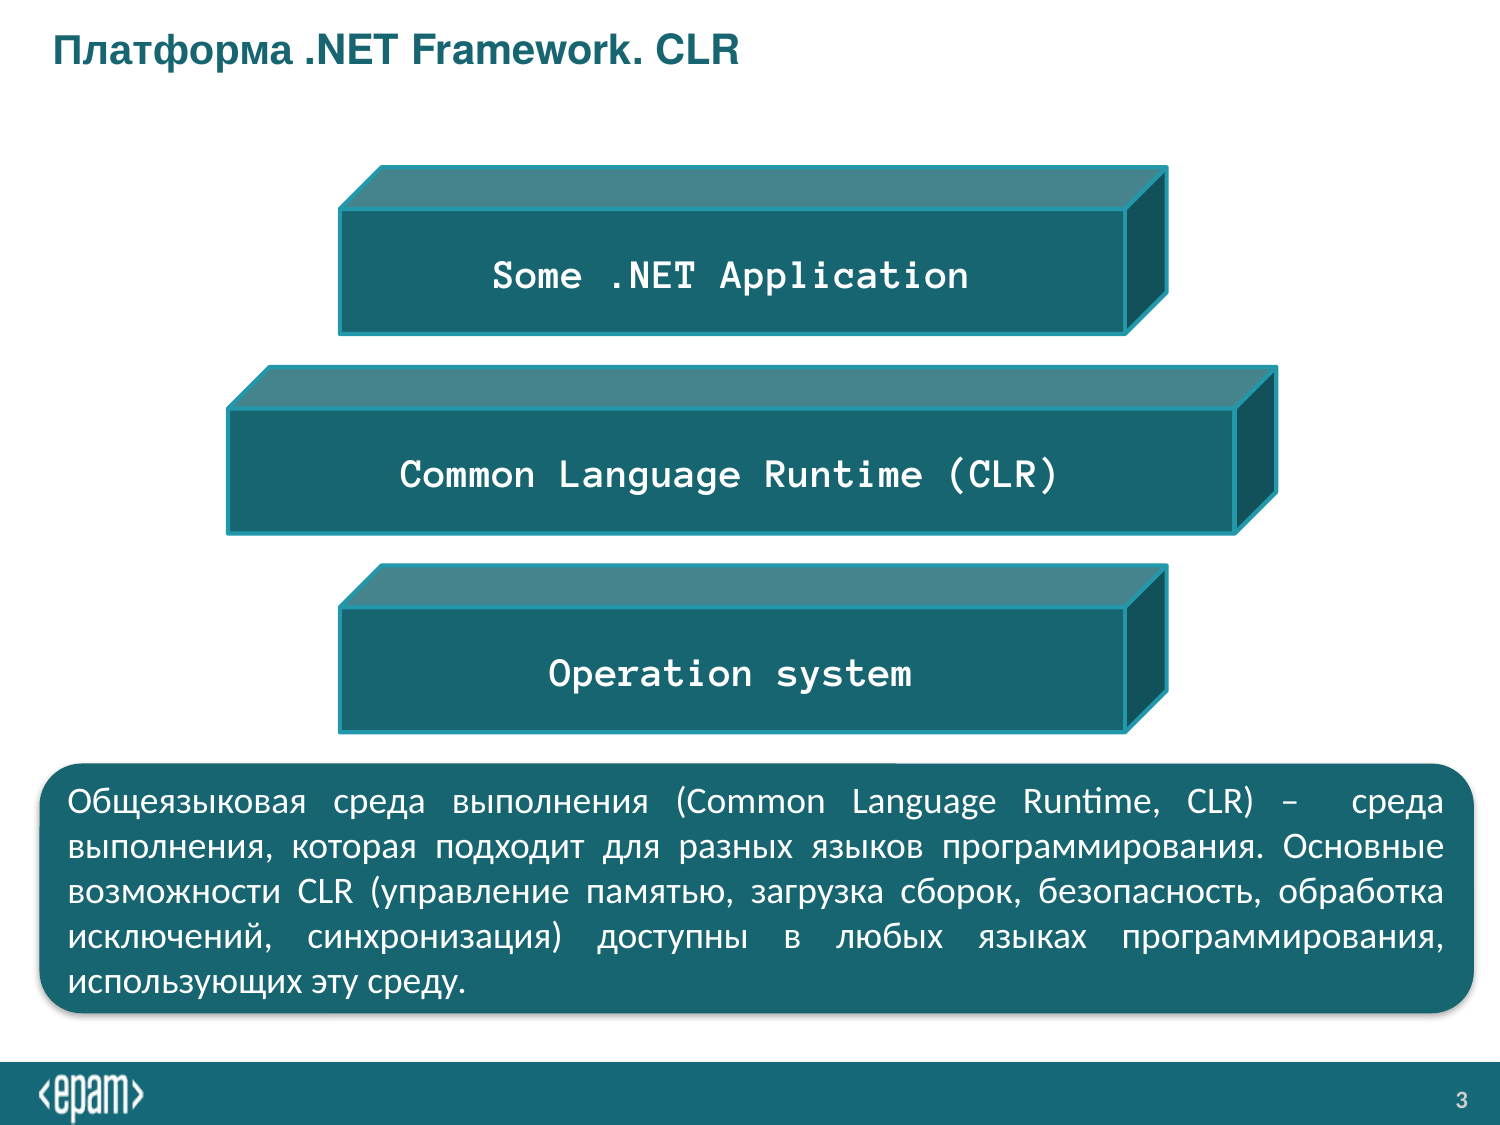

# Платформа .NET Framework. CLR
Some .NET Application
Common Language Runtime (CLR)
Operation system
Общеязыковая среда выполнения (Common Language Runtime, CLR) –  среда выполнения, которая подходит для разных языков программирования. Основные возможности CLR (управление памятью, загрузка сборок, безопасность, обработка исключений, синхронизация) доступны в любых языках программирования, использующих эту среду.